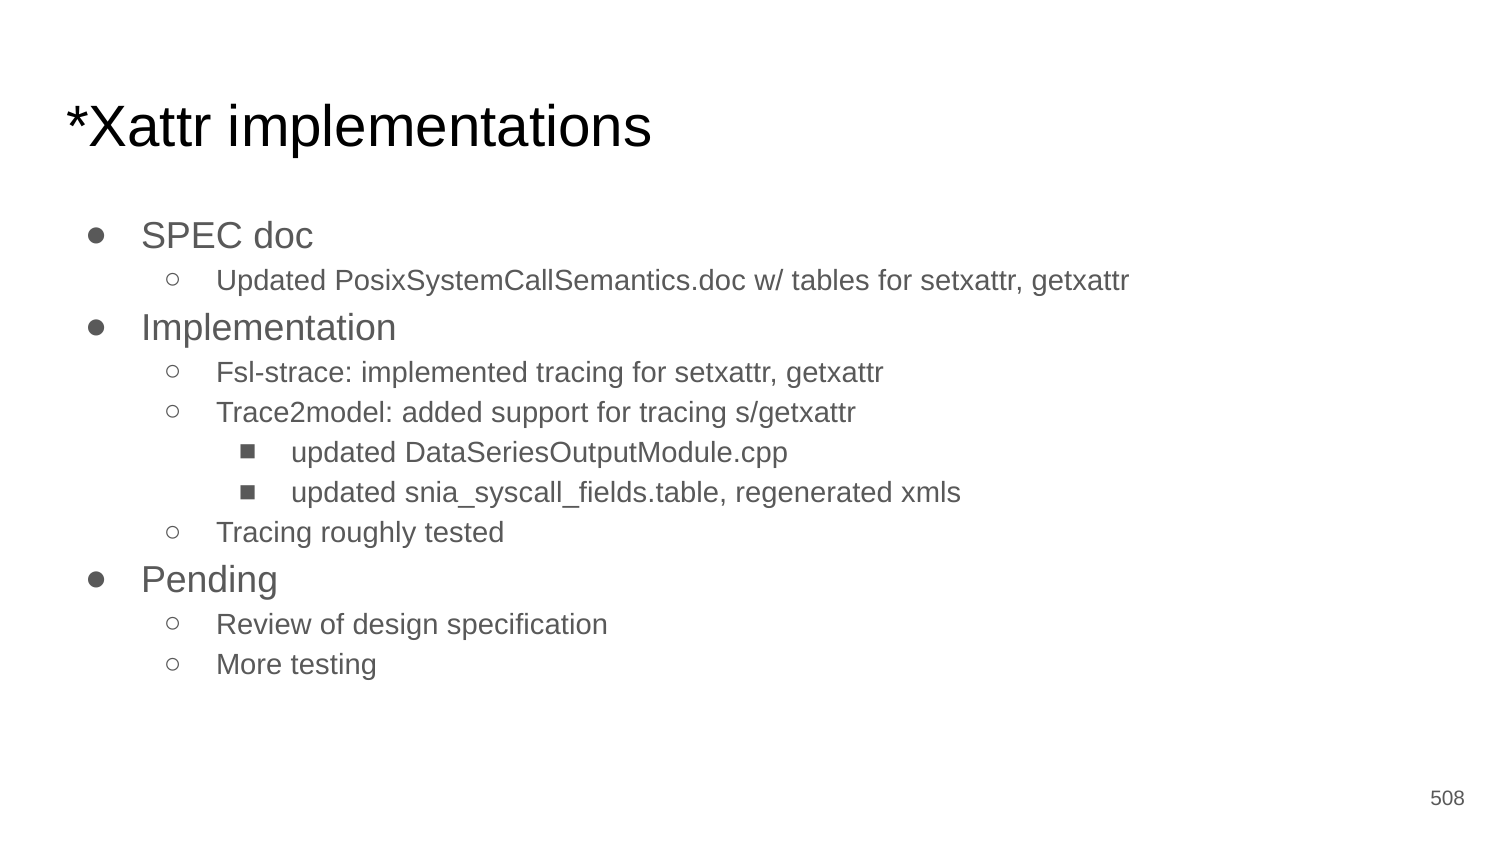

# *Xattr implementations
SPEC doc
Updated PosixSystemCallSemantics.doc w/ tables for setxattr, getxattr
Implementation
Fsl-strace: implemented tracing for setxattr, getxattr
Trace2model: added support for tracing s/getxattr
updated DataSeriesOutputModule.cpp
updated snia_syscall_fields.table, regenerated xmls
Tracing roughly tested
Pending
Review of design specification
More testing
508